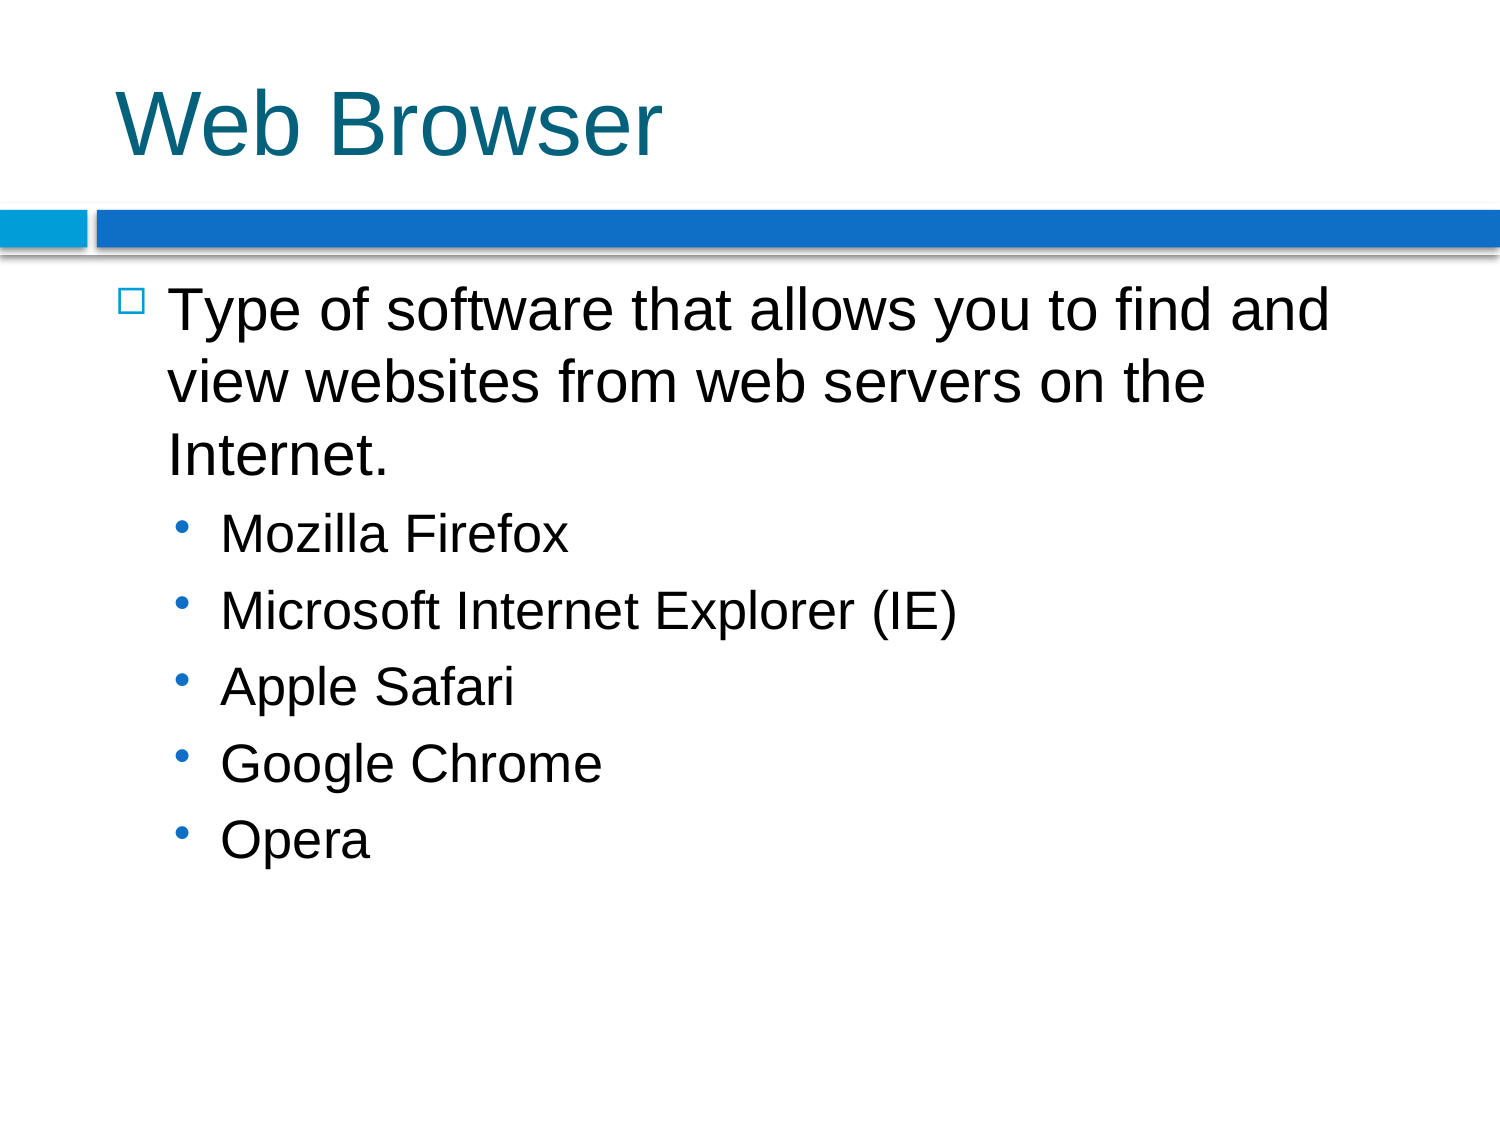

# Web Browser
15
Type of software that allows you to find and view websites from web servers on the Internet.
Mozilla Firefox
Microsoft Internet Explorer (IE)
Apple Safari
Google Chrome
Opera